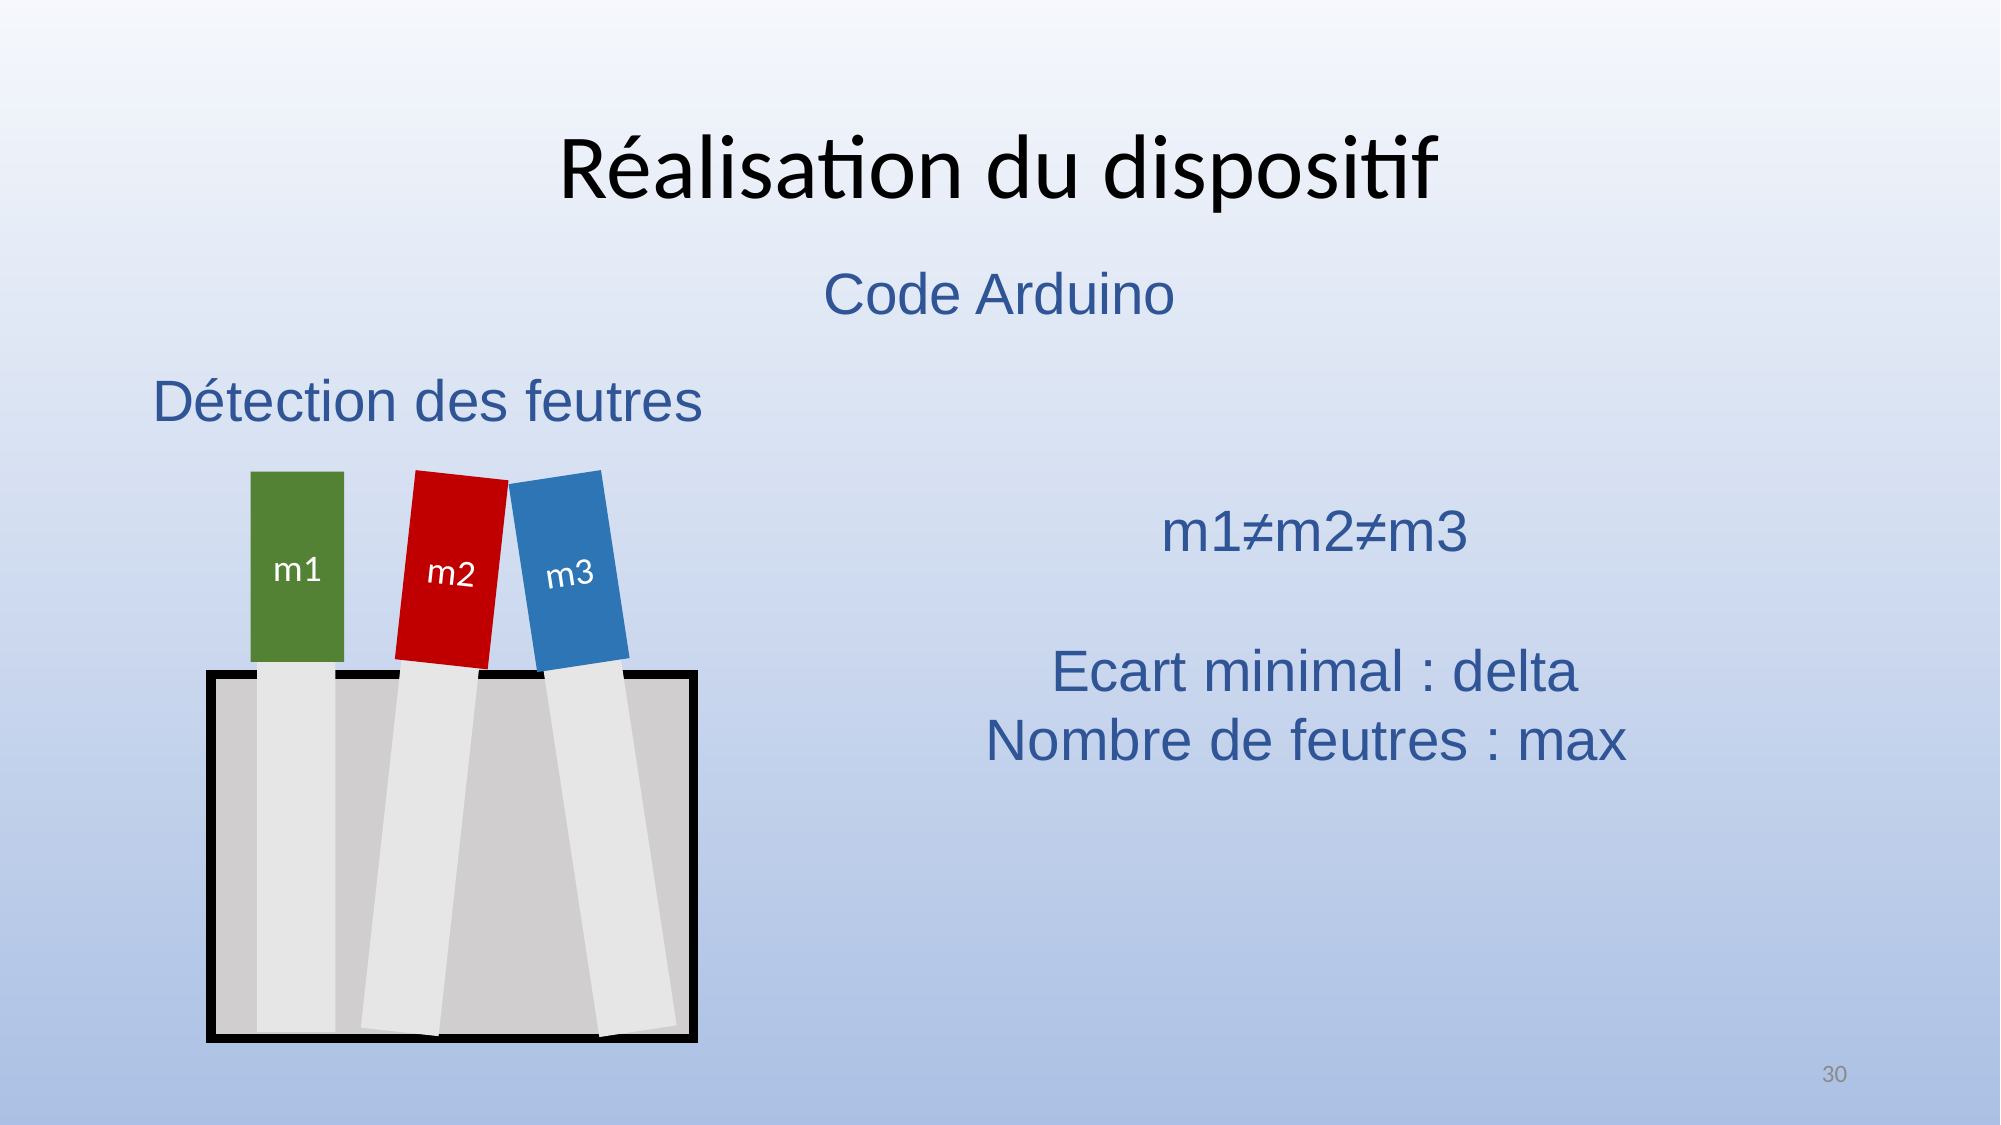

# Réalisation du dispositif
Code Arduino
Détection des feutres
m1

m2

m3

m1≠m2≠m3

Ecart minimal : delta
Nombre de feutres : max

30